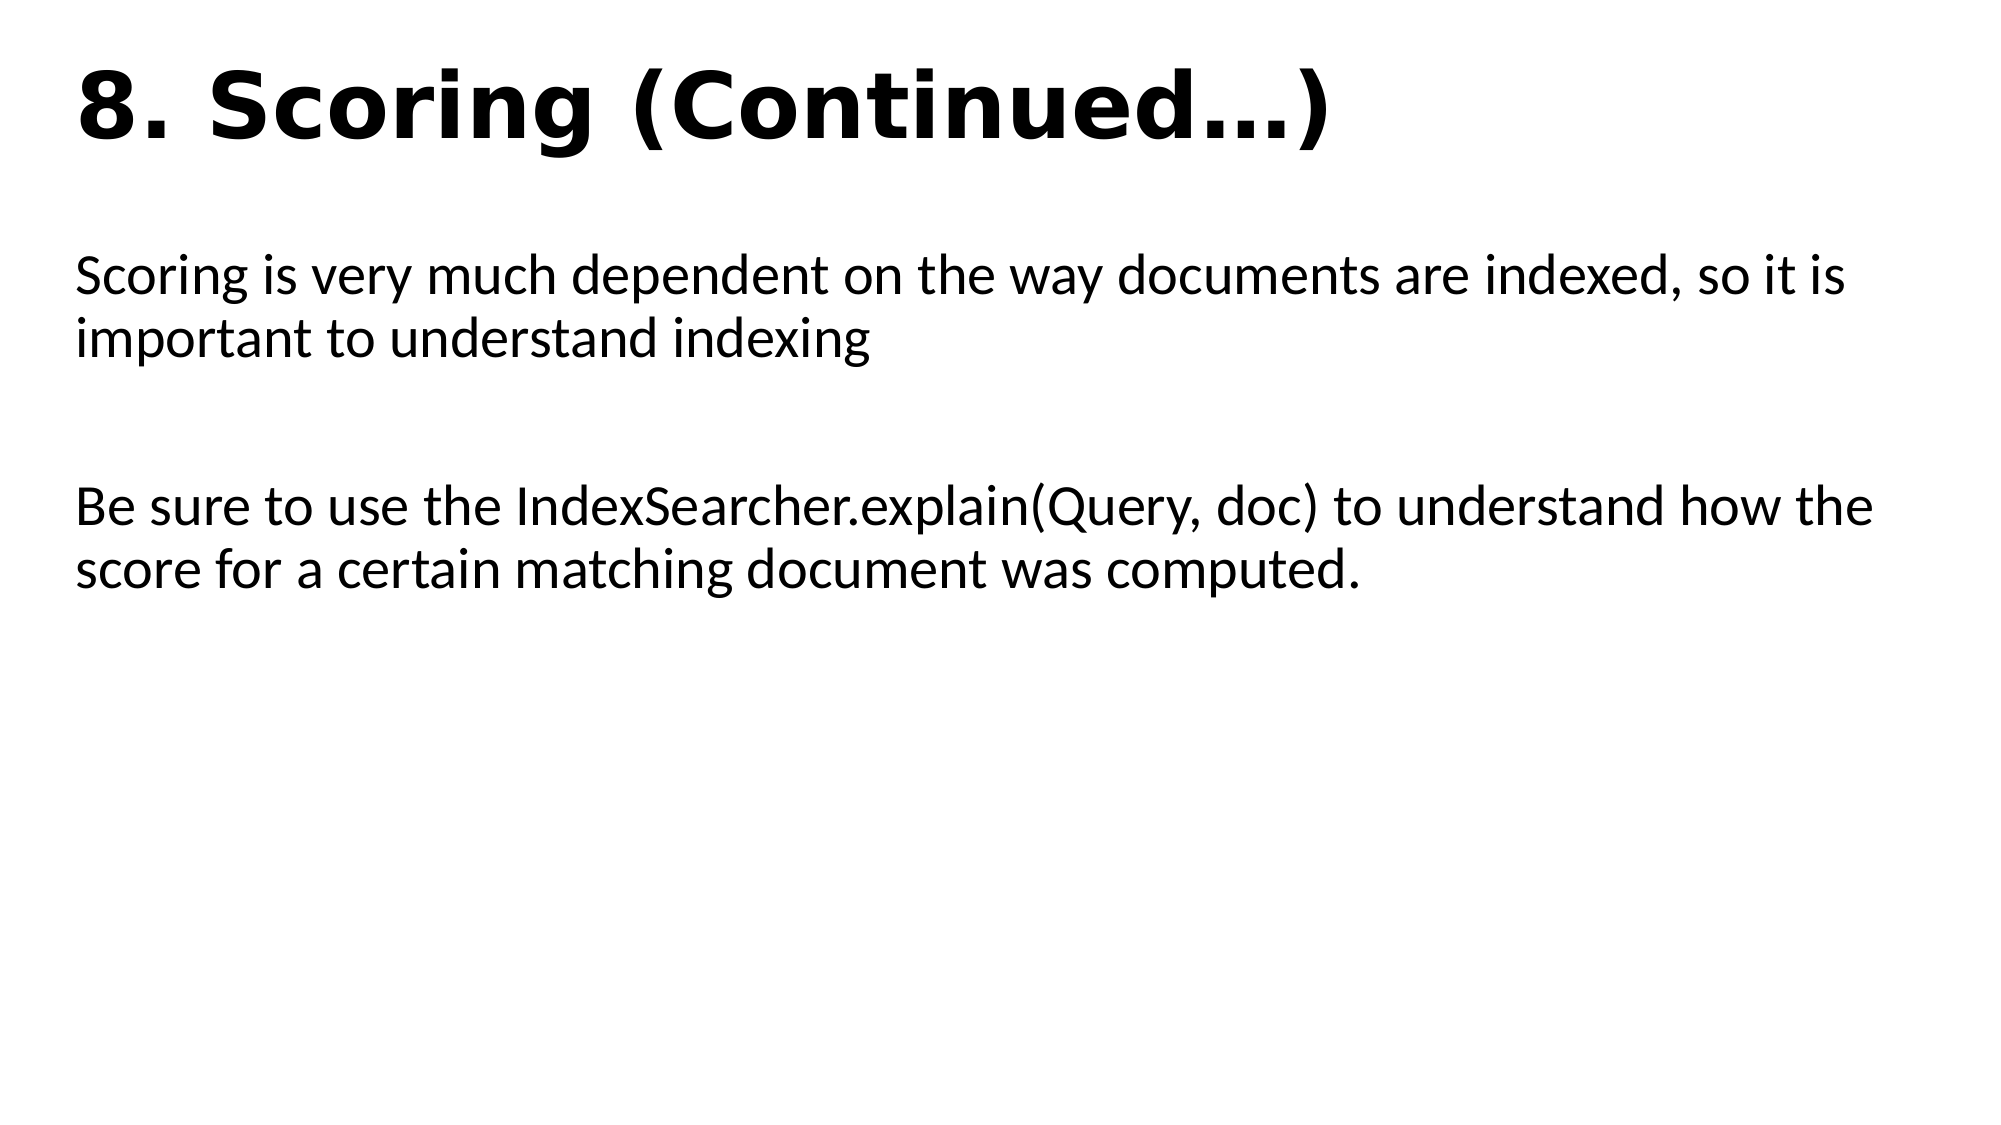

# 8. Scoring (Continued…)
Scoring is very much dependent on the way documents are indexed, so it is important to understand indexing

Be sure to use the IndexSearcher.explain(Query, doc) to understand how the score for a certain matching document was computed.